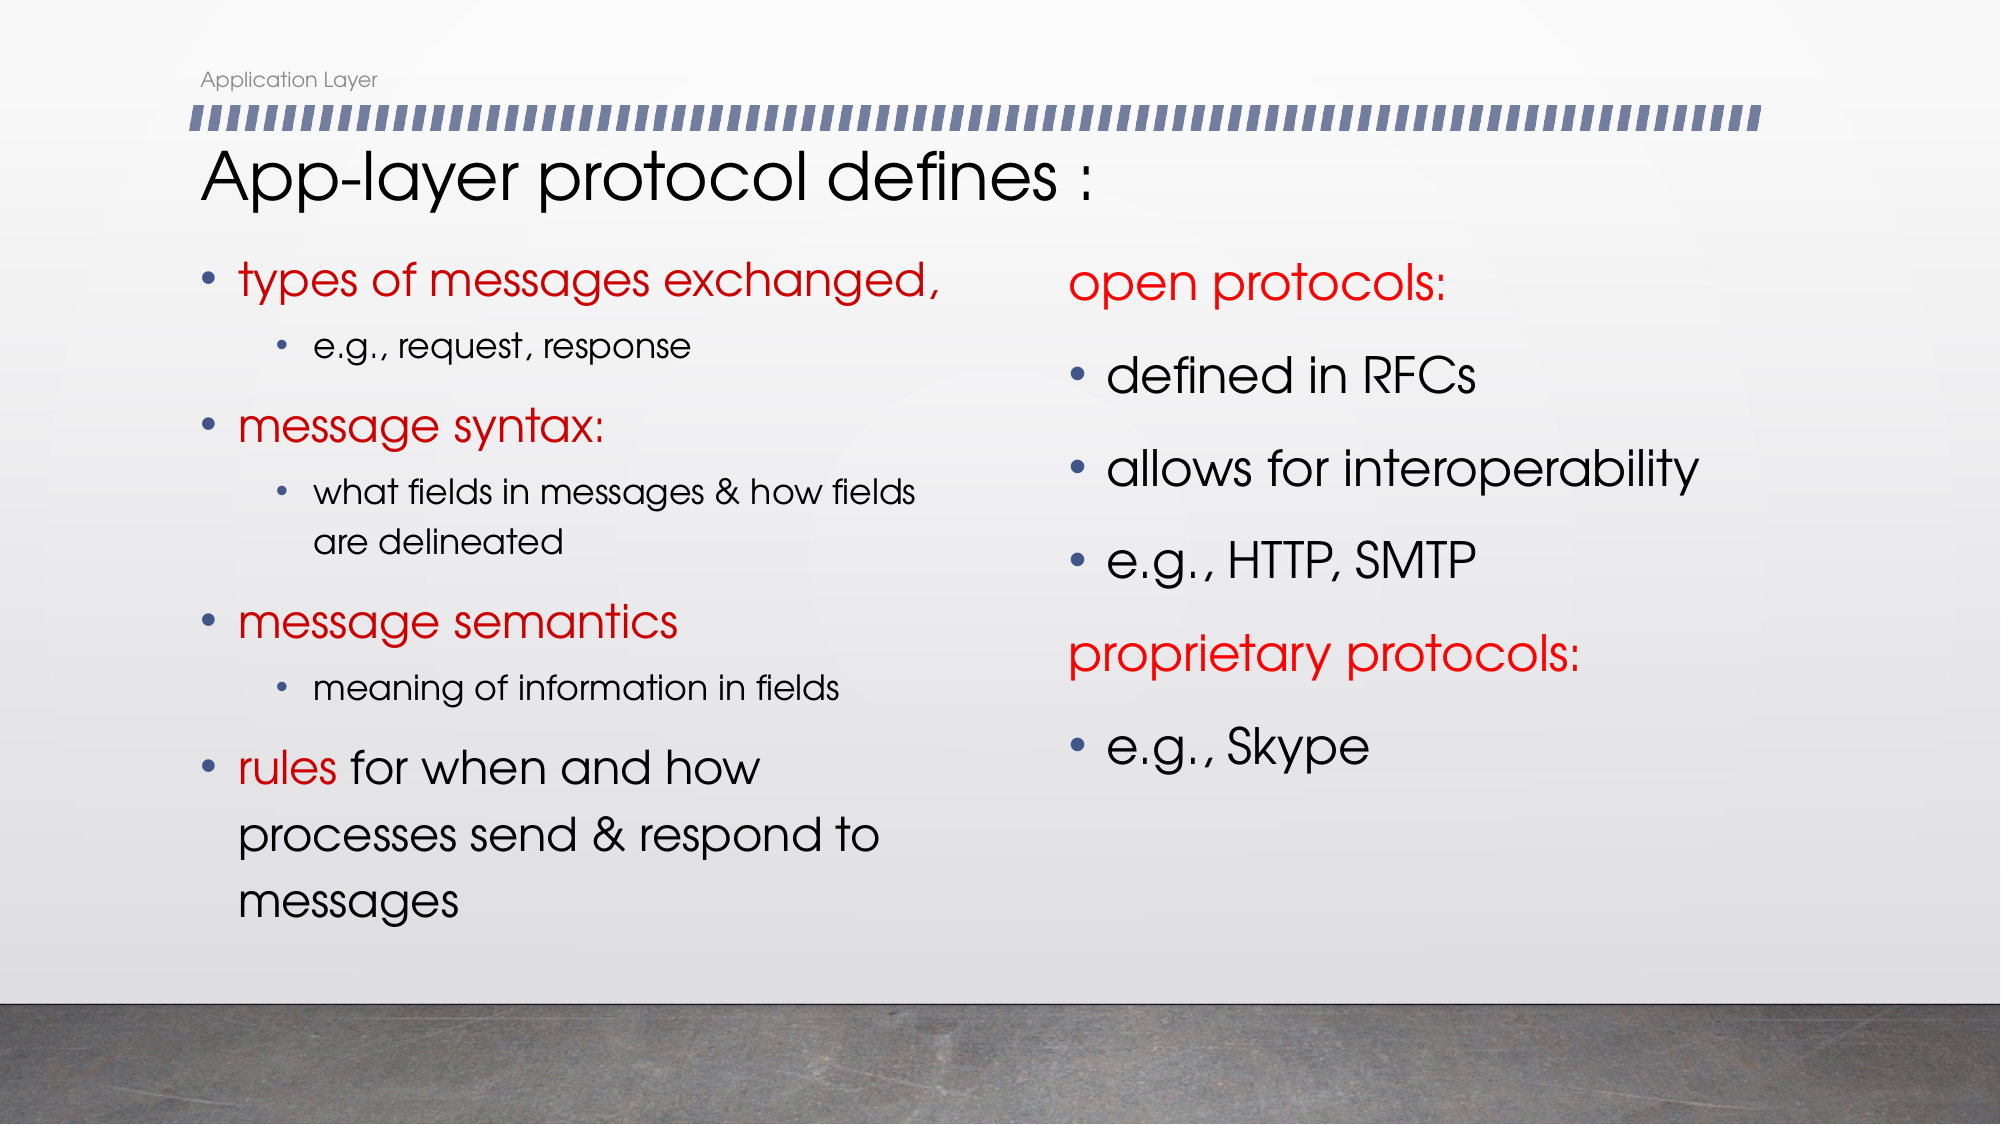

Application Layer
# App-layer protocol defines :
types of messages exchanged,
e.g., request, response
message syntax:
what fields in messages & how fields are delineated
message semantics
meaning of information in fields
rules for when and how processes send & respond to messages
open protocols:
defined in RFCs
allows for interoperability
e.g., HTTP, SMTP
proprietary protocols:
e.g., Skype